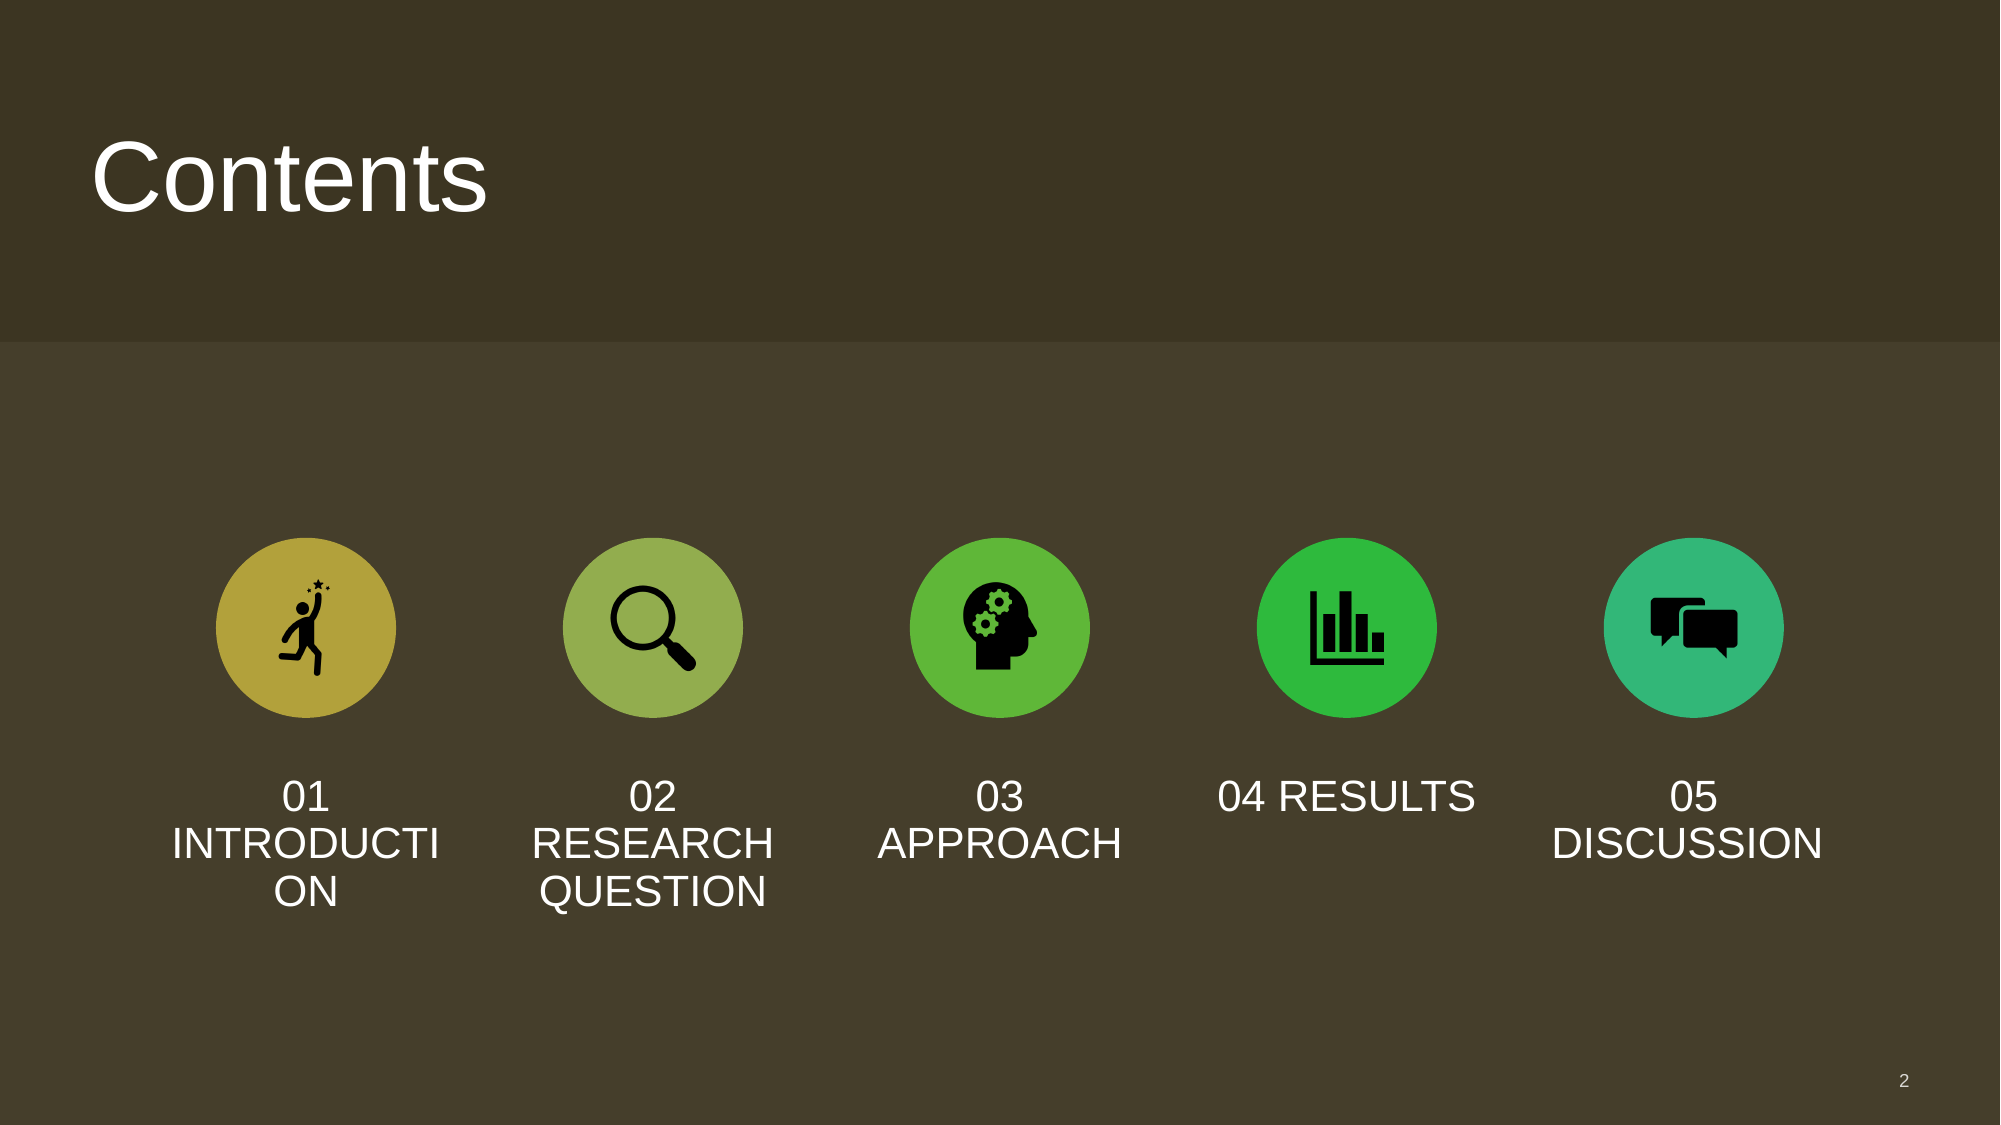

# Contents

01 Introduction
02 Research Question
03 Approach
04 Results
05 Discussion
2